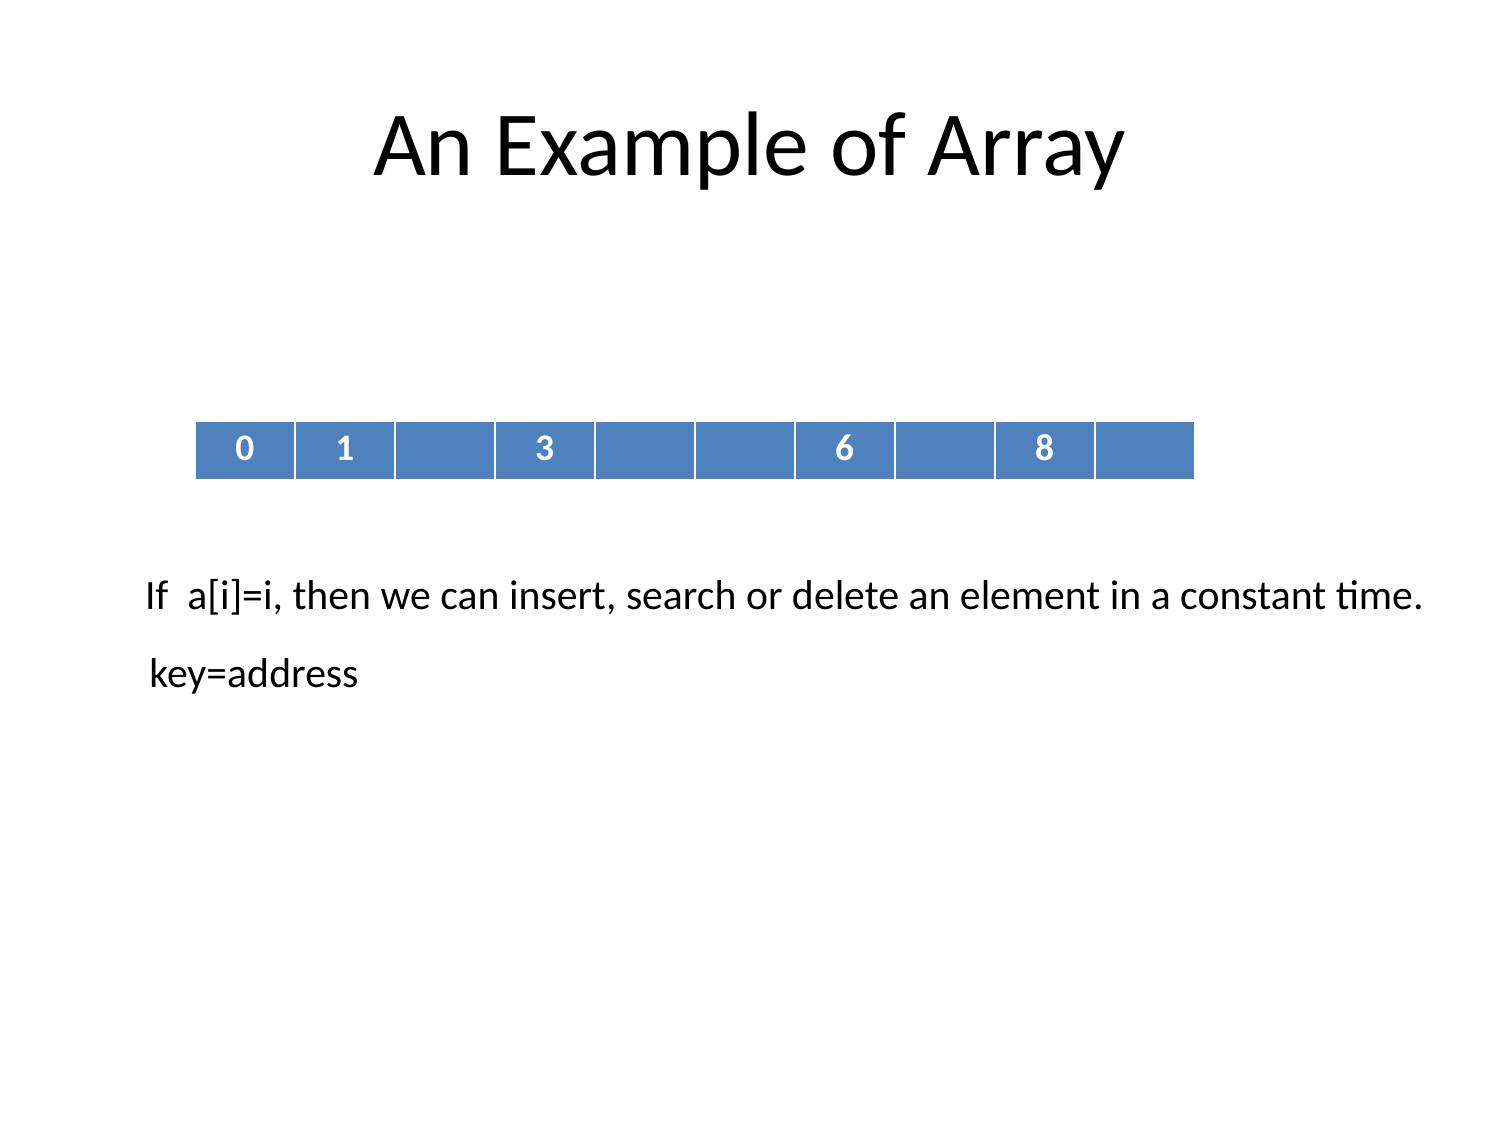

# An Example of Array
| 0 | 1 |  | 3 |  |  | 6 |  | 8 |  |
| --- | --- | --- | --- | --- | --- | --- | --- | --- | --- |
If  a[i]=i, then we can insert, search or delete an element in a constant time.
 key=address